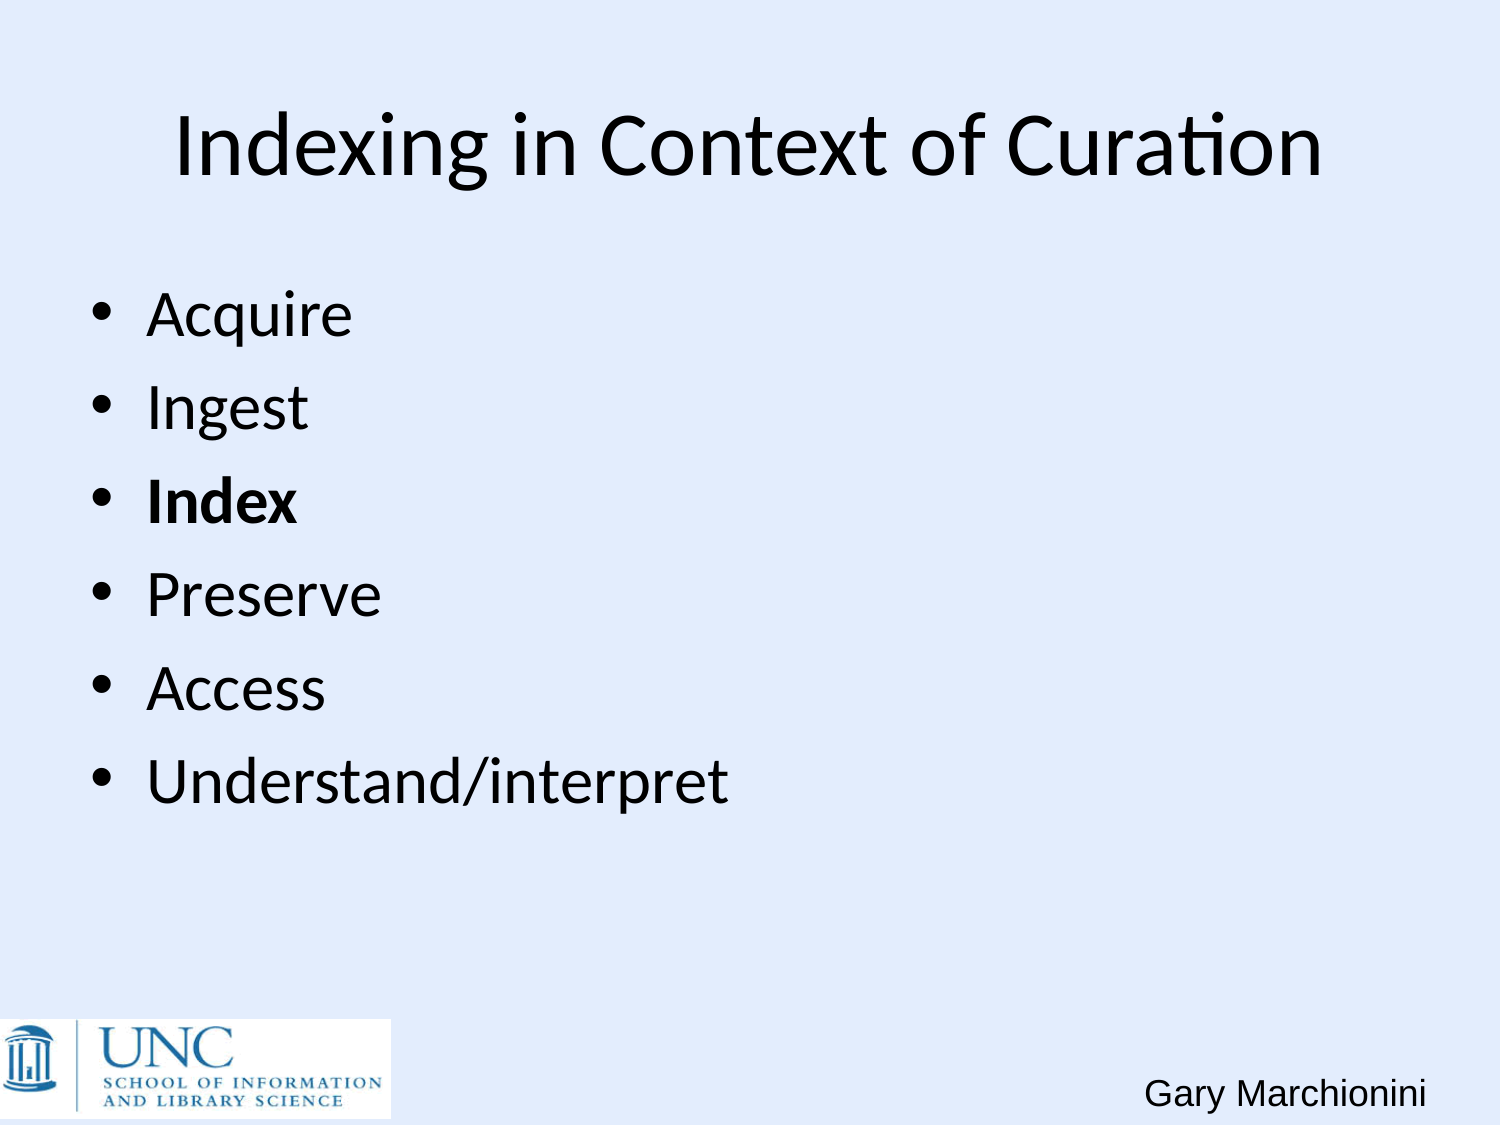

# Indexing in Context of Curation
Acquire
Ingest
Index
Preserve
Access
Understand/interpret